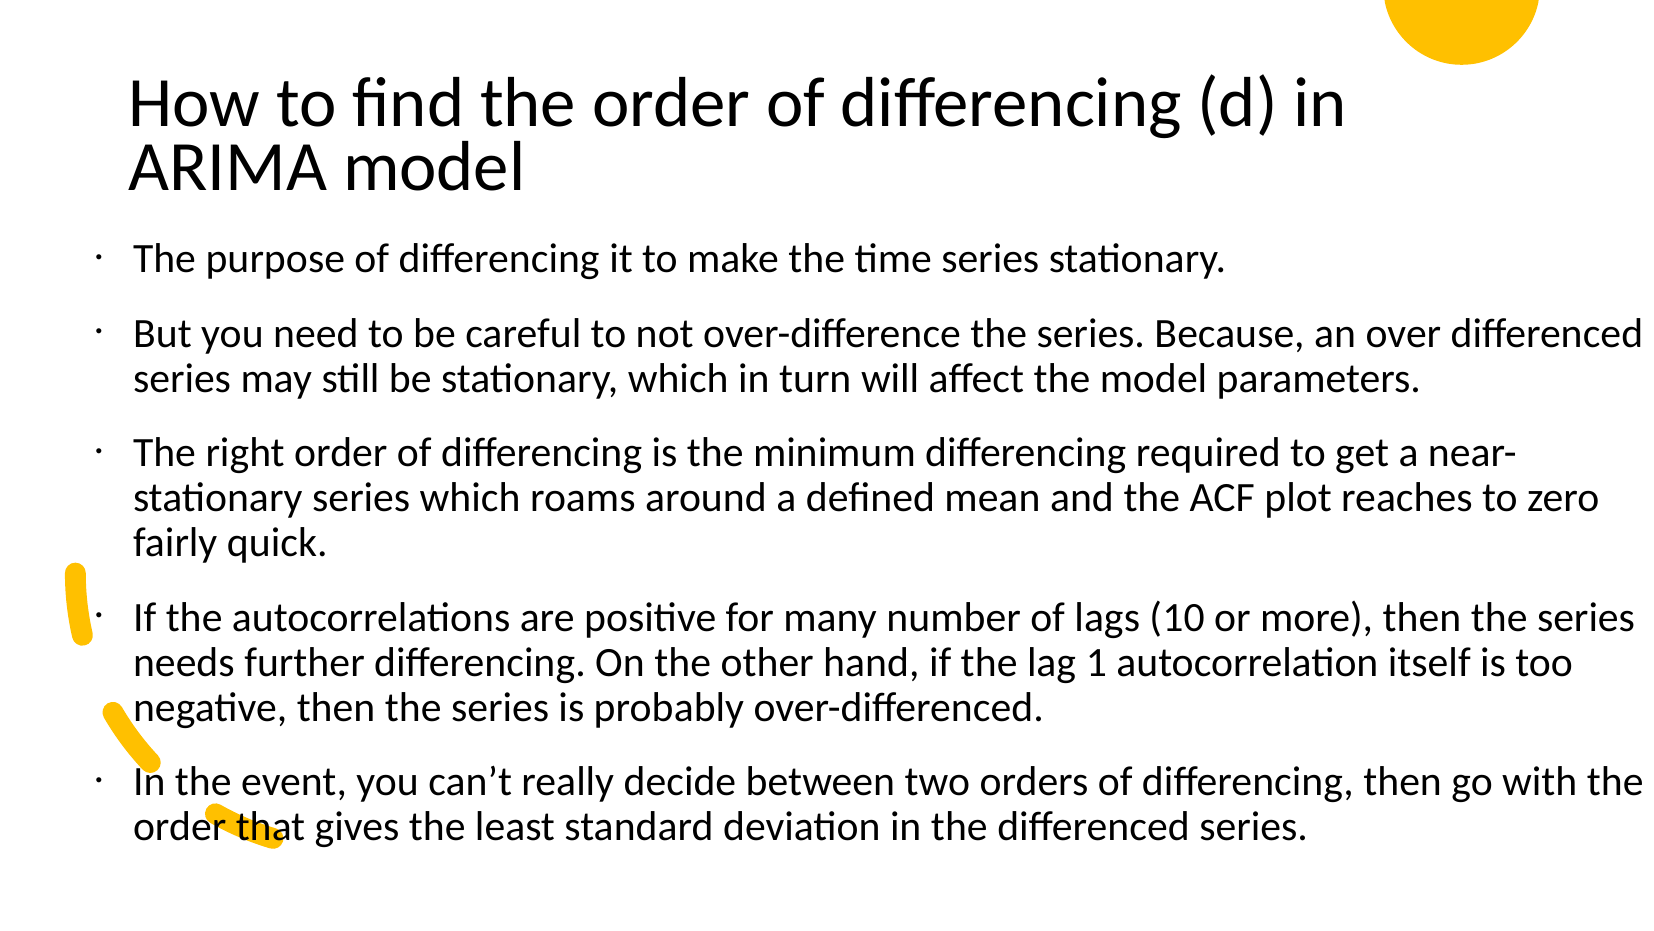

How to find the order of differencing (d) in ARIMA model
The purpose of differencing it to make the time series stationary.
But you need to be careful to not over-difference the series. Because, an over differenced series may still be stationary, which in turn will affect the model parameters.
The right order of differencing is the minimum differencing required to get a near-stationary series which roams around a defined mean and the ACF plot reaches to zero fairly quick.
If the autocorrelations are positive for many number of lags (10 or more), then the series needs further differencing. On the other hand, if the lag 1 autocorrelation itself is too negative, then the series is probably over-differenced.
In the event, you can’t really decide between two orders of differencing, then go with the order that gives the least standard deviation in the differenced series.